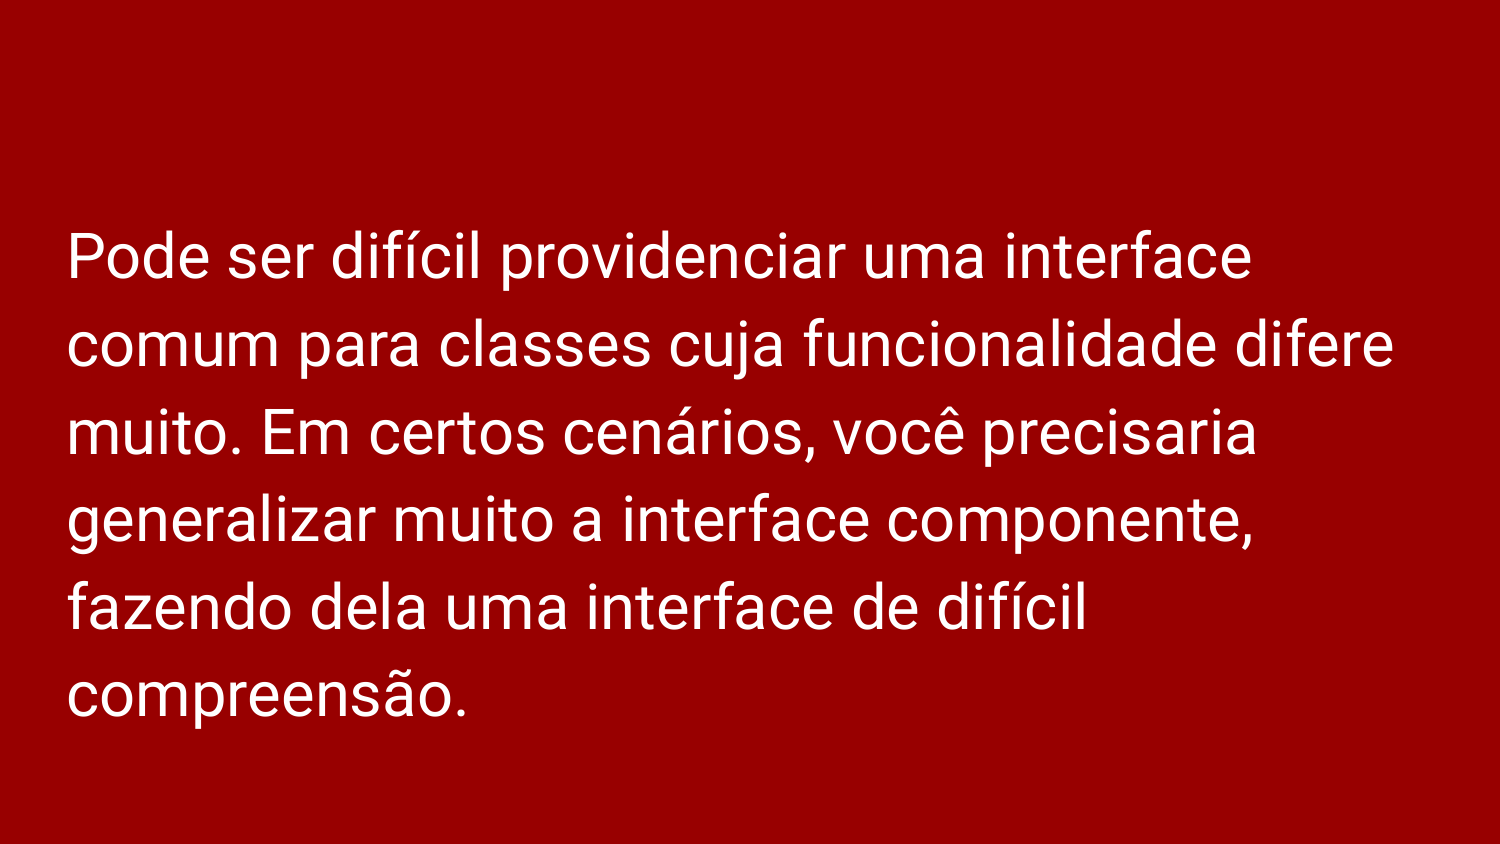

#
Pode ser difícil providenciar uma interface comum para classes cuja funcionalidade difere muito. Em certos cenários, você precisaria generalizar muito a interface componente, fazendo dela uma interface de difícil compreensão.